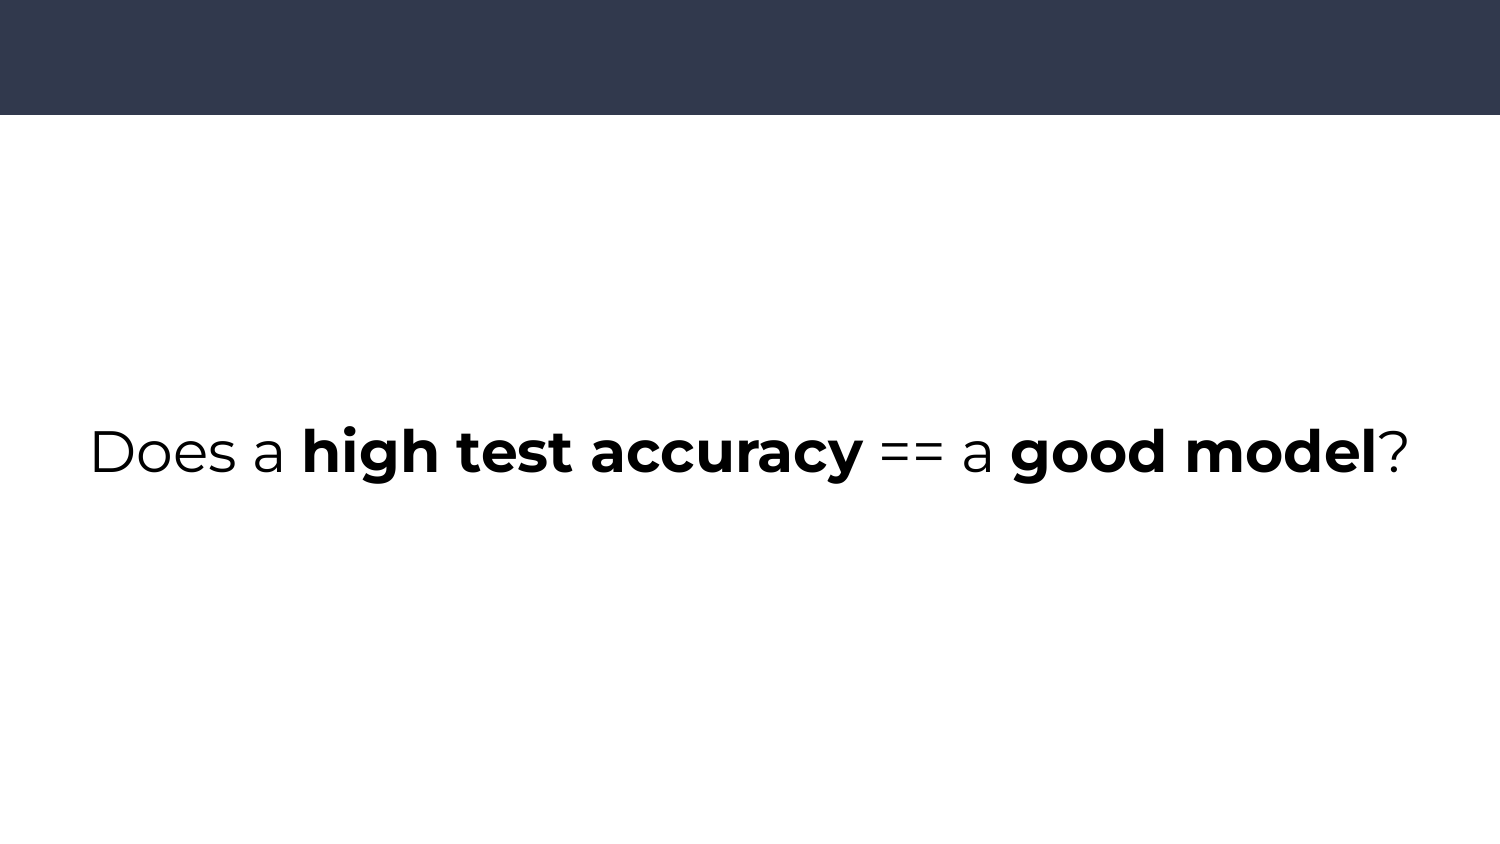

# Does a high test accuracy == a good model?